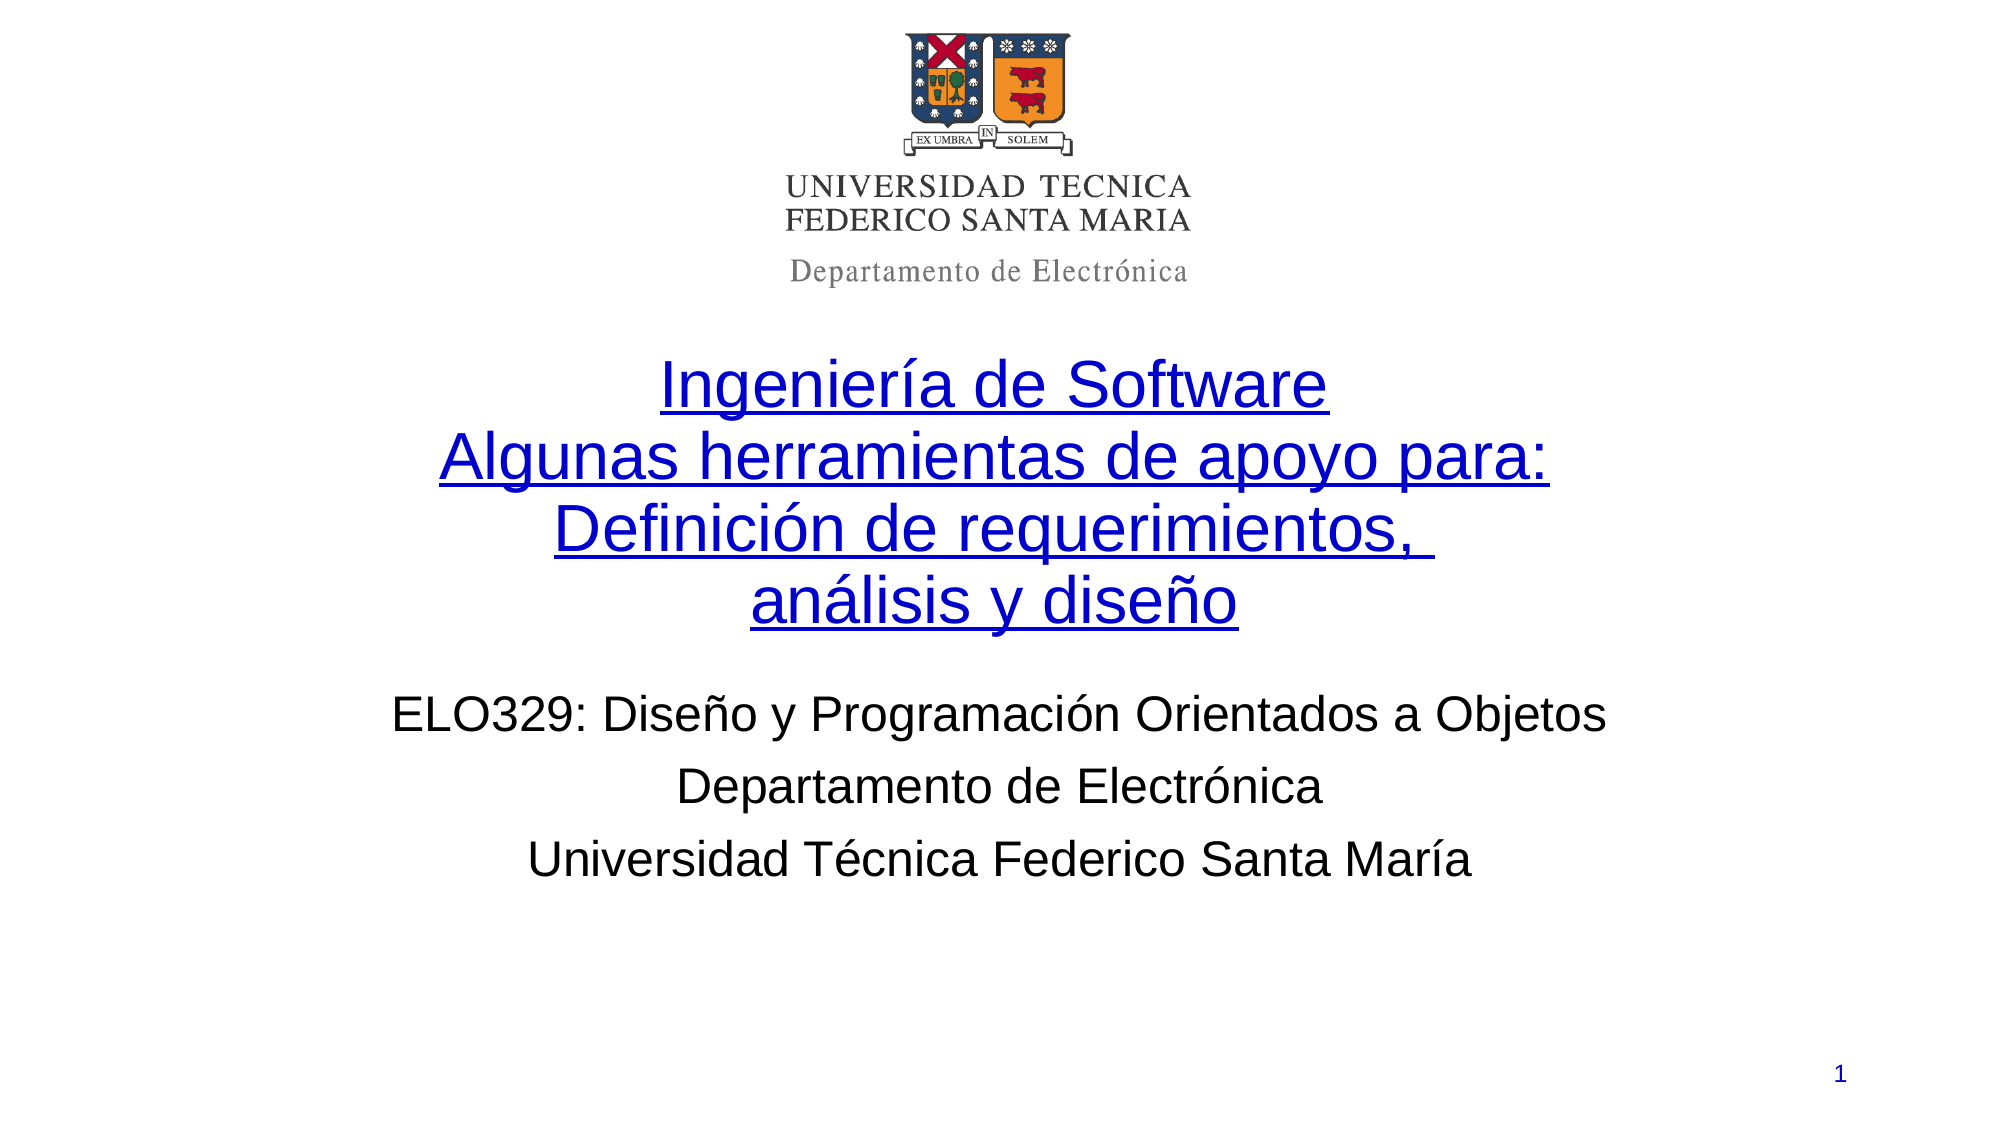

# Ingeniería de Software Algunas herramientas de apoyo para: Definición de requerimientos, análisis y diseño
ELO329: Diseño y Programación Orientados a Objetos
Departamento de Electrónica
Universidad Técnica Federico Santa María
1